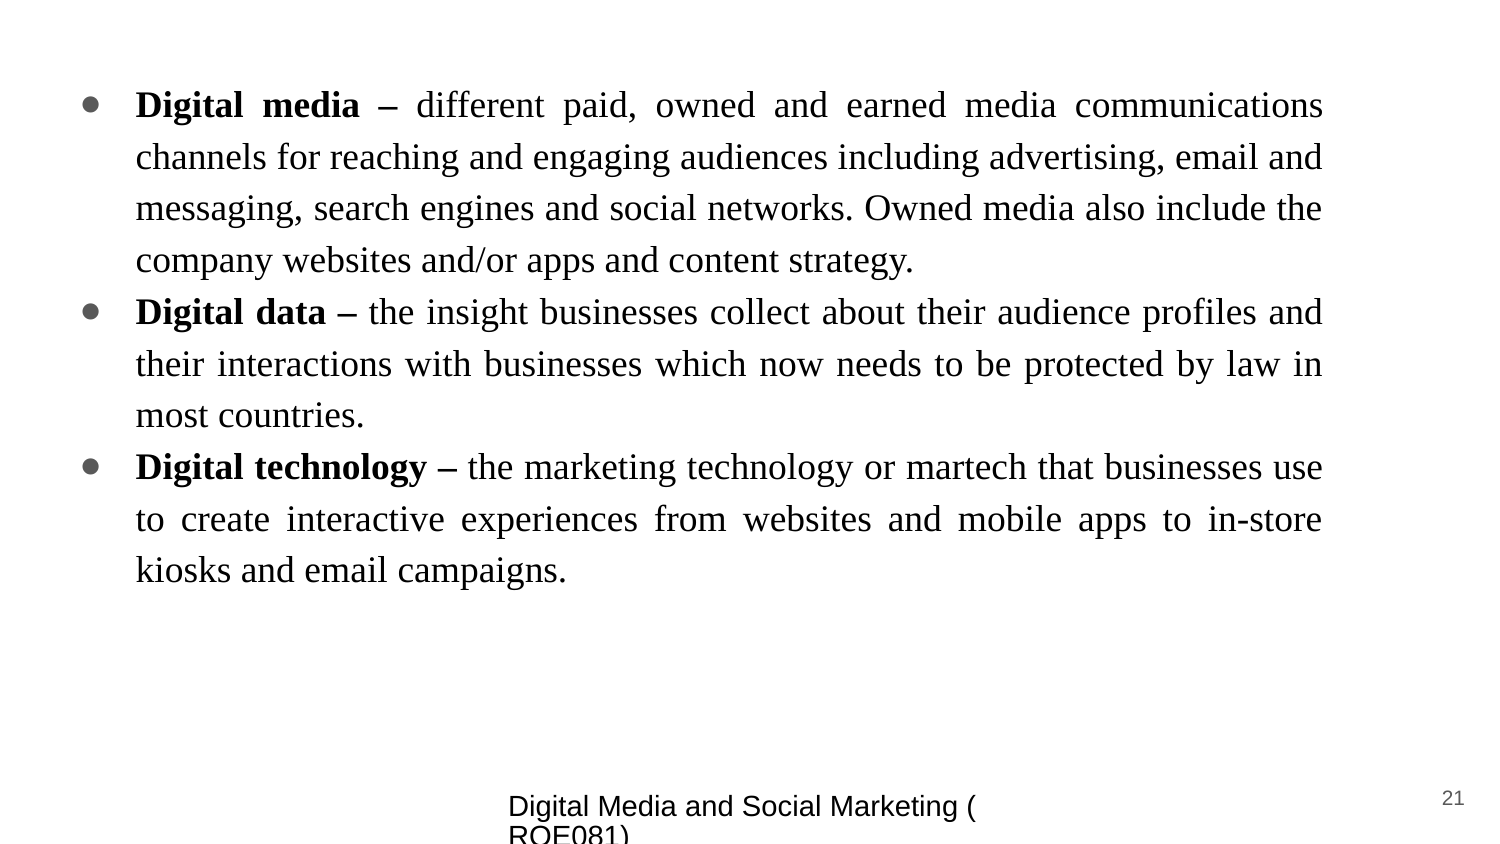

Digital media – different paid, owned and earned media communications channels for reaching and engaging audiences including advertising, email and messaging, search engines and social networks. Owned media also include the company websites and/or apps and content strategy.
Digital data – the insight businesses collect about their audience profiles and their interactions with businesses which now needs to be protected by law in most countries.
Digital technology – the marketing technology or martech that businesses use to create interactive experiences from websites and mobile apps to in-store kiosks and email campaigns.

21
Digital Media and Social Marketing (ROE081)